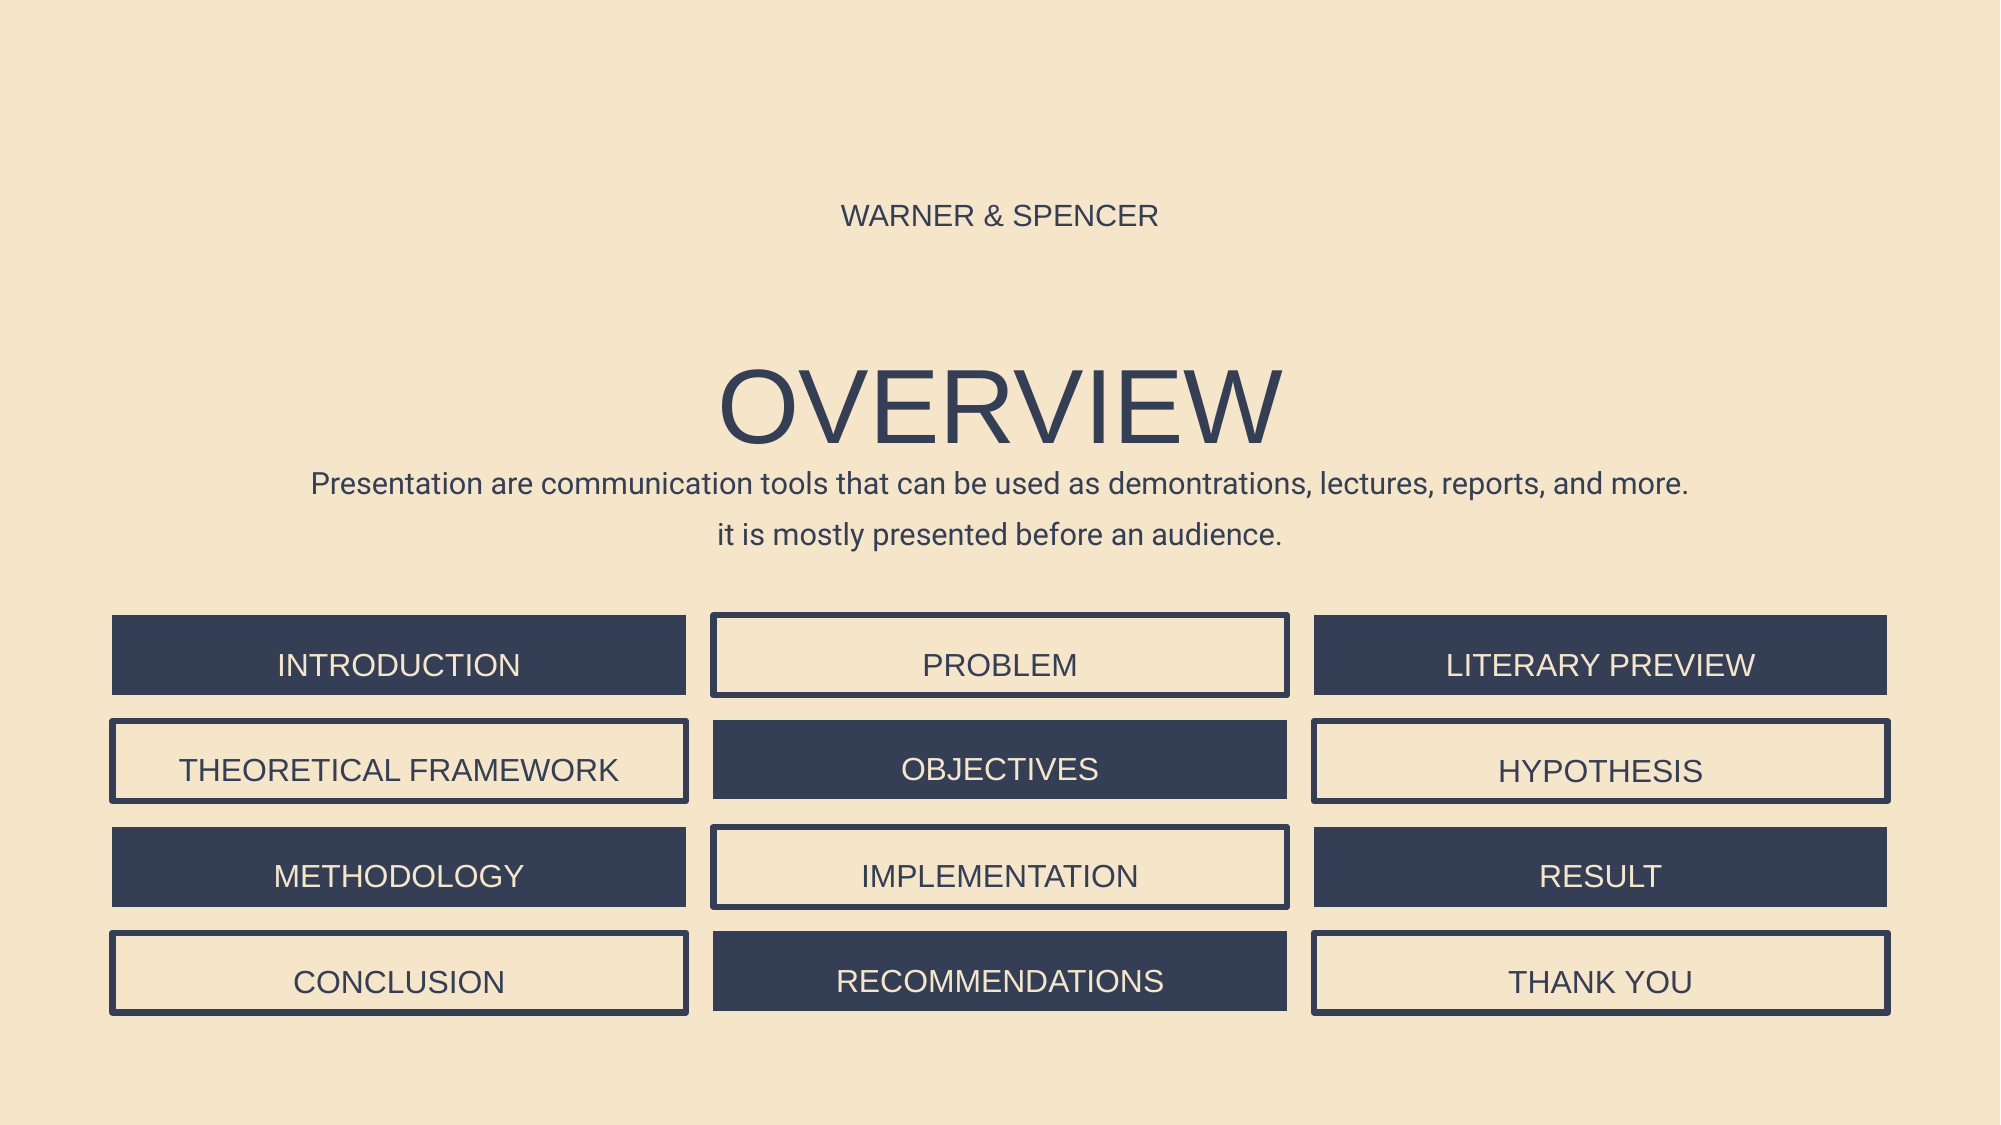

WARNER & SPENCER
OVERVIEW
Presentation are communication tools that can be used as demontrations, lectures, reports, and more. it is mostly presented before an audience.

INTRODUCTION
PROBLEM
LITERARY PREVIEW

OBJECTIVES
THEORETICAL FRAMEWORK
HYPOTHESIS

METHODOLOGY
IMPLEMENTATION
RESULT

RECOMMENDATIONS
CONCLUSION
THANK YOU
39